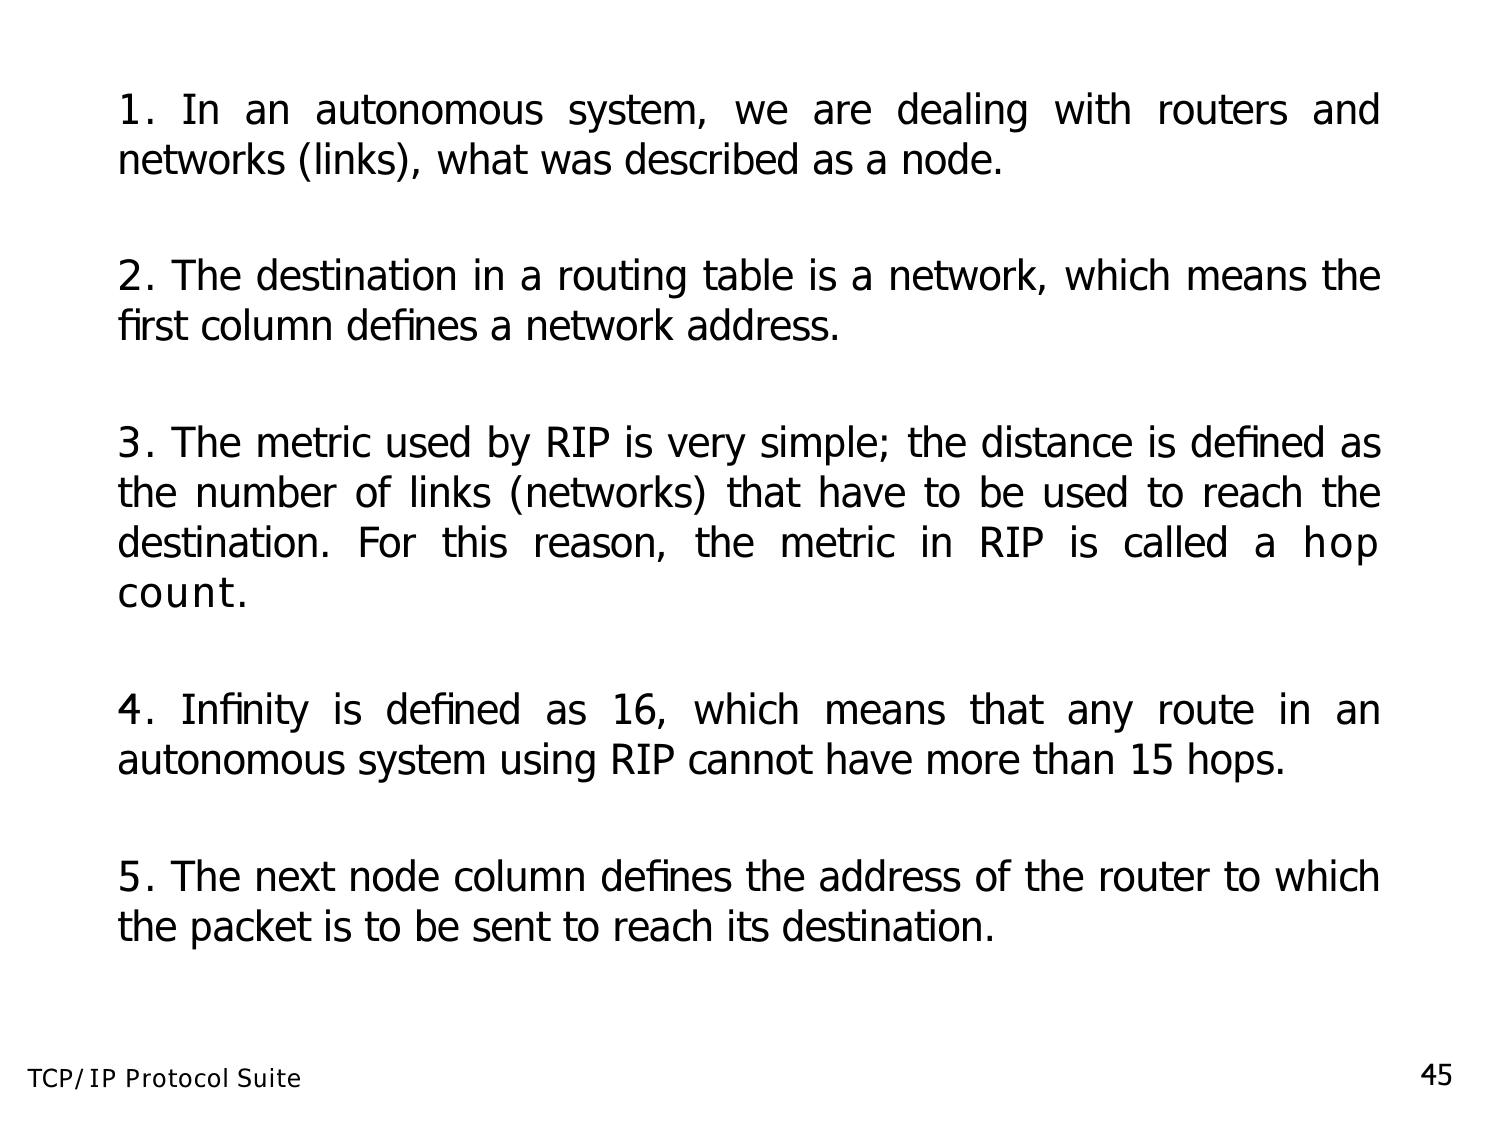

1. In an autonomous system, we are dealing with routers and networks (links), what was described as a node.

2. The destination in a routing table is a network, which means the first column defines a network address.

3. The metric used by RIP is very simple; the distance is defined as the number of links (networks) that have to be used to reach the destination. For this reason, the metric in RIP is called a hop count.

4. Infinity is defined as 16, which means that any route in an autonomous system using RIP cannot have more than 15 hops.

5. The next node column defines the address of the router to which the packet is to be sent to reach its destination.
45
TCP/IP Protocol Suite